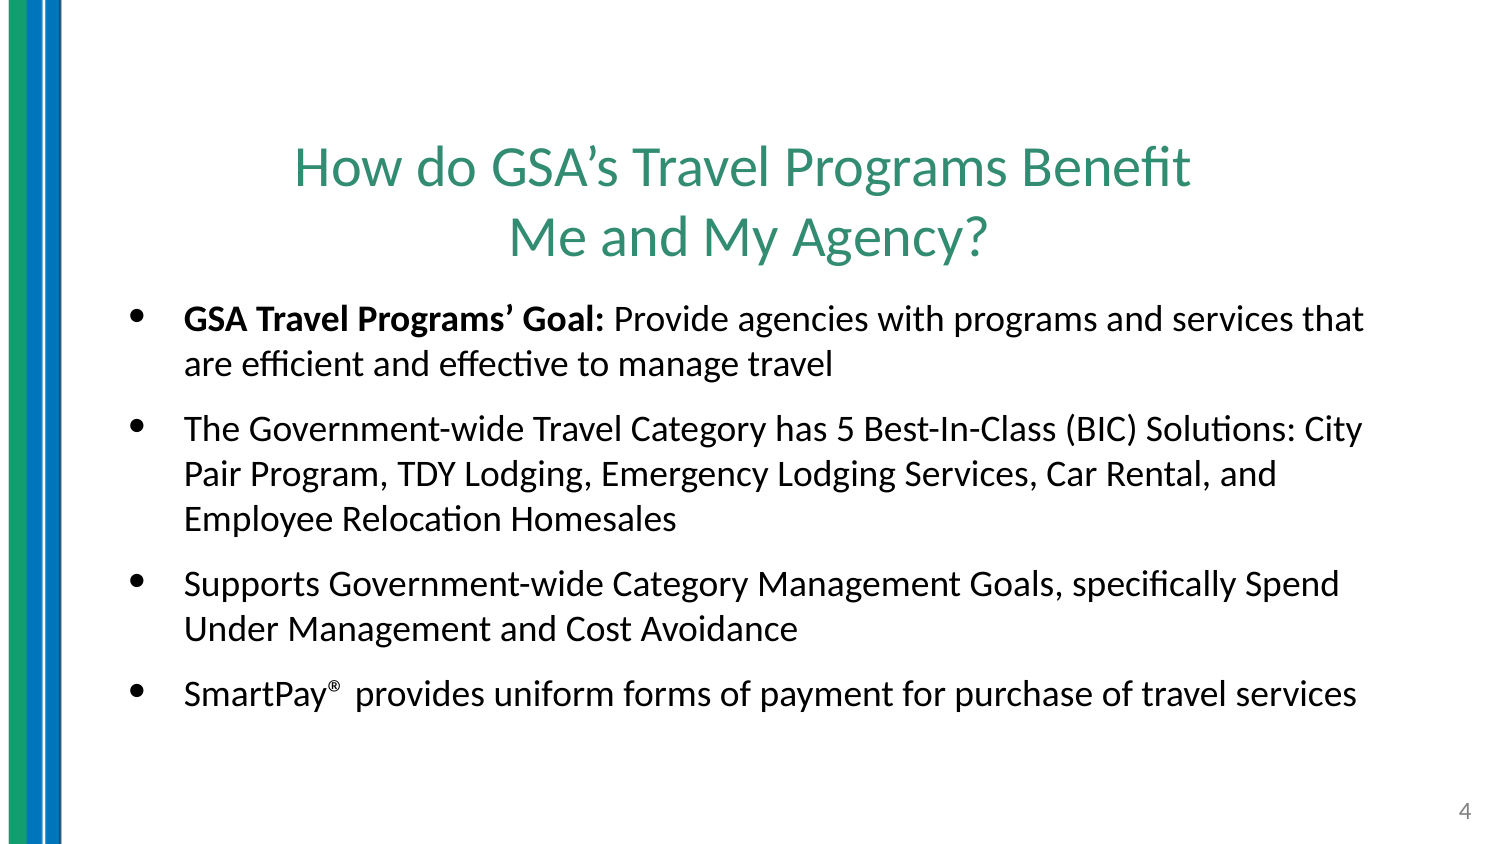

# How do GSA’s Travel Programs Benefit Me and My Agency?
GSA Travel Programs’ Goal: Provide agencies with programs and services that are efficient and effective to manage travel
The Government-wide Travel Category has 5 Best-In-Class (BIC) Solutions: City Pair Program, TDY Lodging, Emergency Lodging Services, Car Rental, and Employee Relocation Homesales
Supports Government-wide Category Management Goals, specifically Spend Under Management and Cost Avoidance
SmartPay® provides uniform forms of payment for purchase of travel services